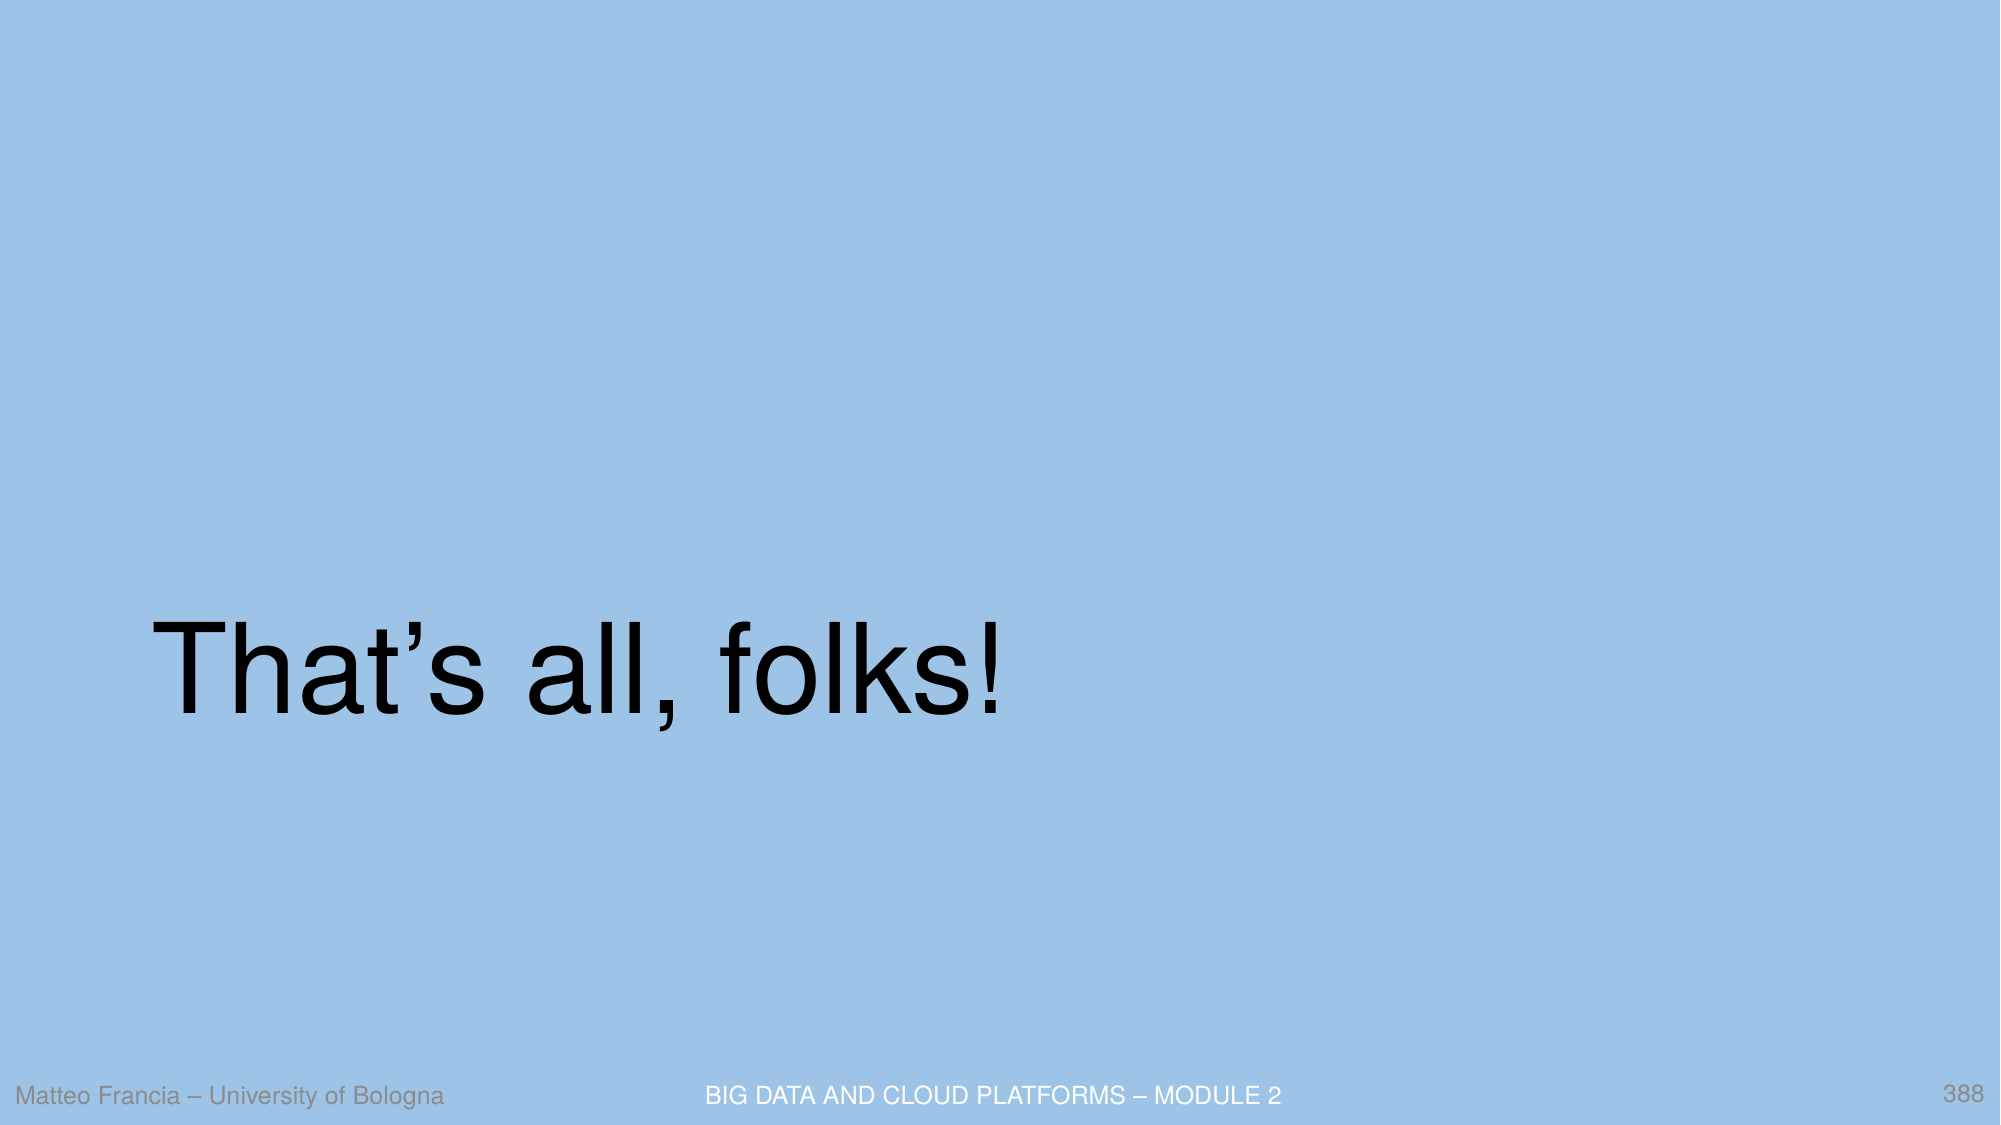

# That’s all, folks!

388
Matteo Francia – University of Bologna